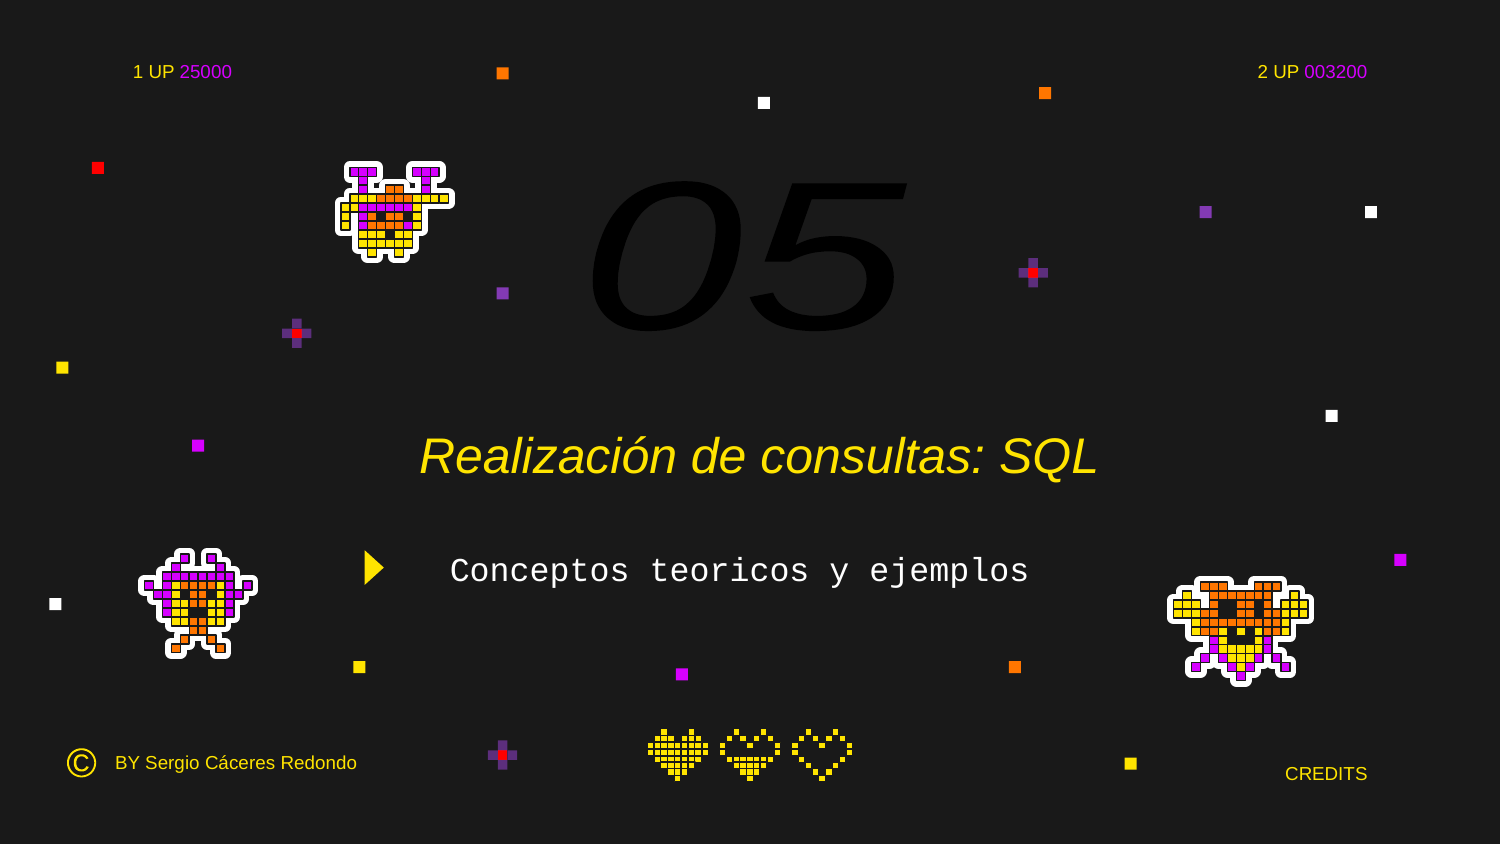

1 UP 25000
2 UP 003200

01

05

# Realización de consultas: SQL

Conceptos teoricos y ejemplos

BY Sergio Cáceres Redondo
©
CREDITS